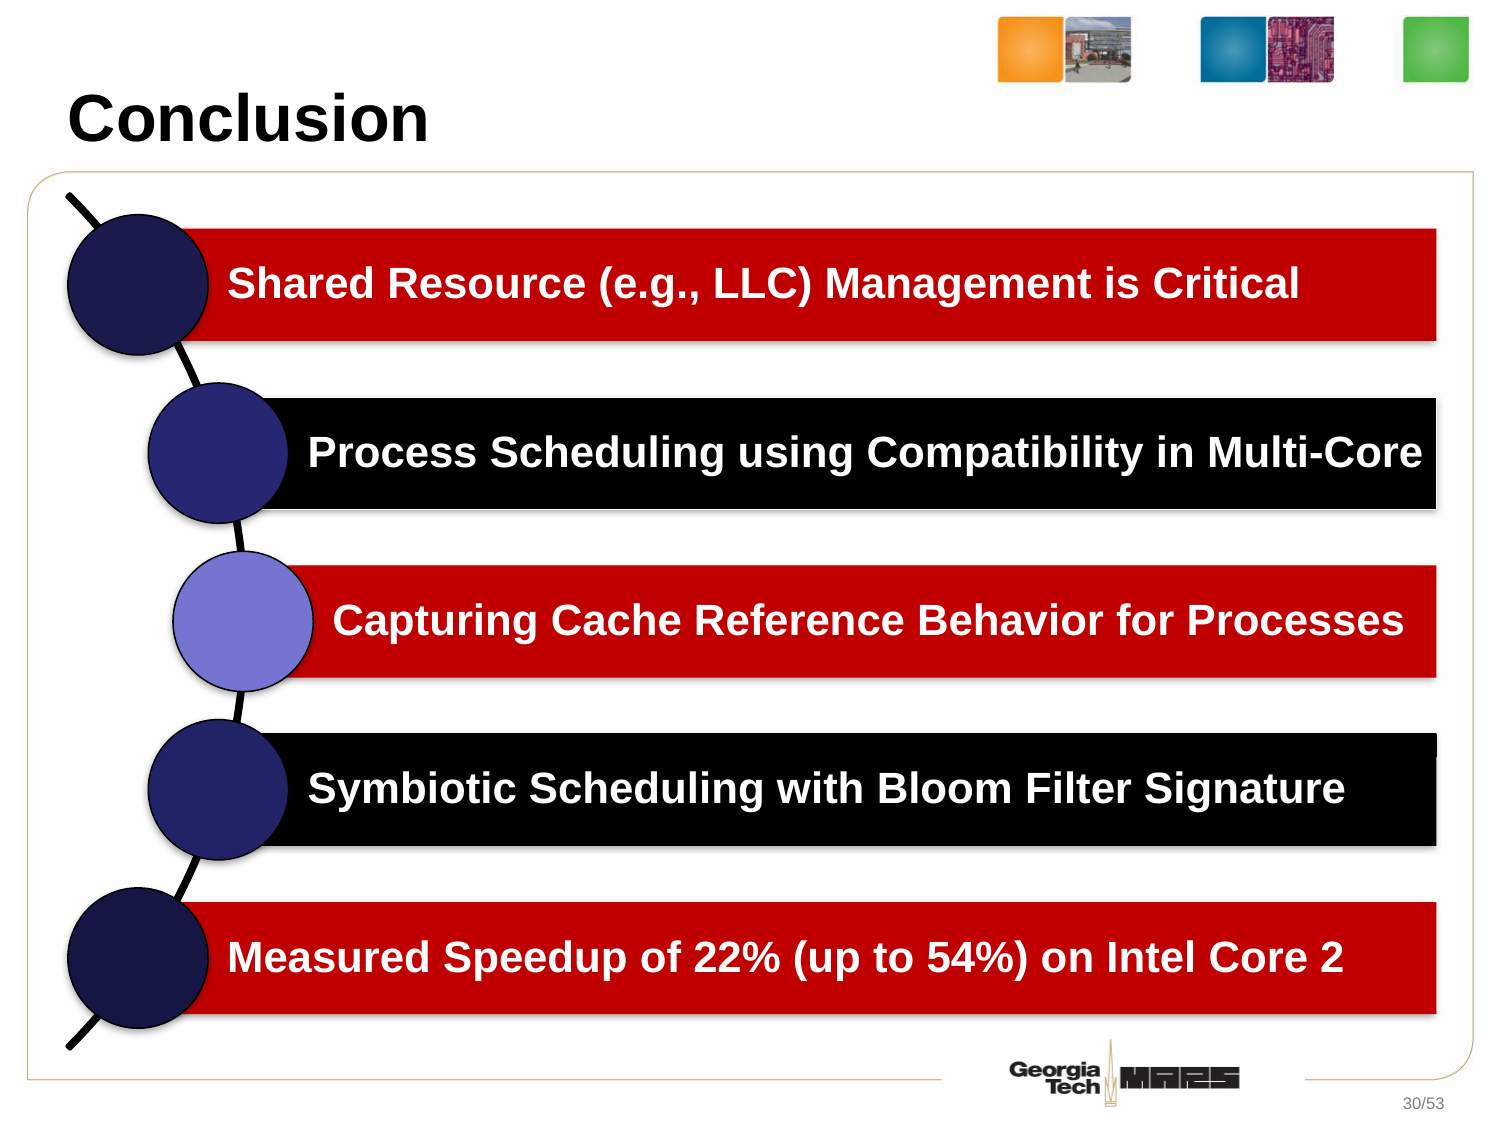

# Conclusion
Shared Resource (e.g., LLC) Management is Critical
Process Scheduling using Compatibility in Multi-Core
Capturing Cache Reference Behavior for Processes
Symbiotic Scheduling with Bloom Filter Signature
Measured Speedup of 22% (up to 54%) on Intel Core 2
30/53